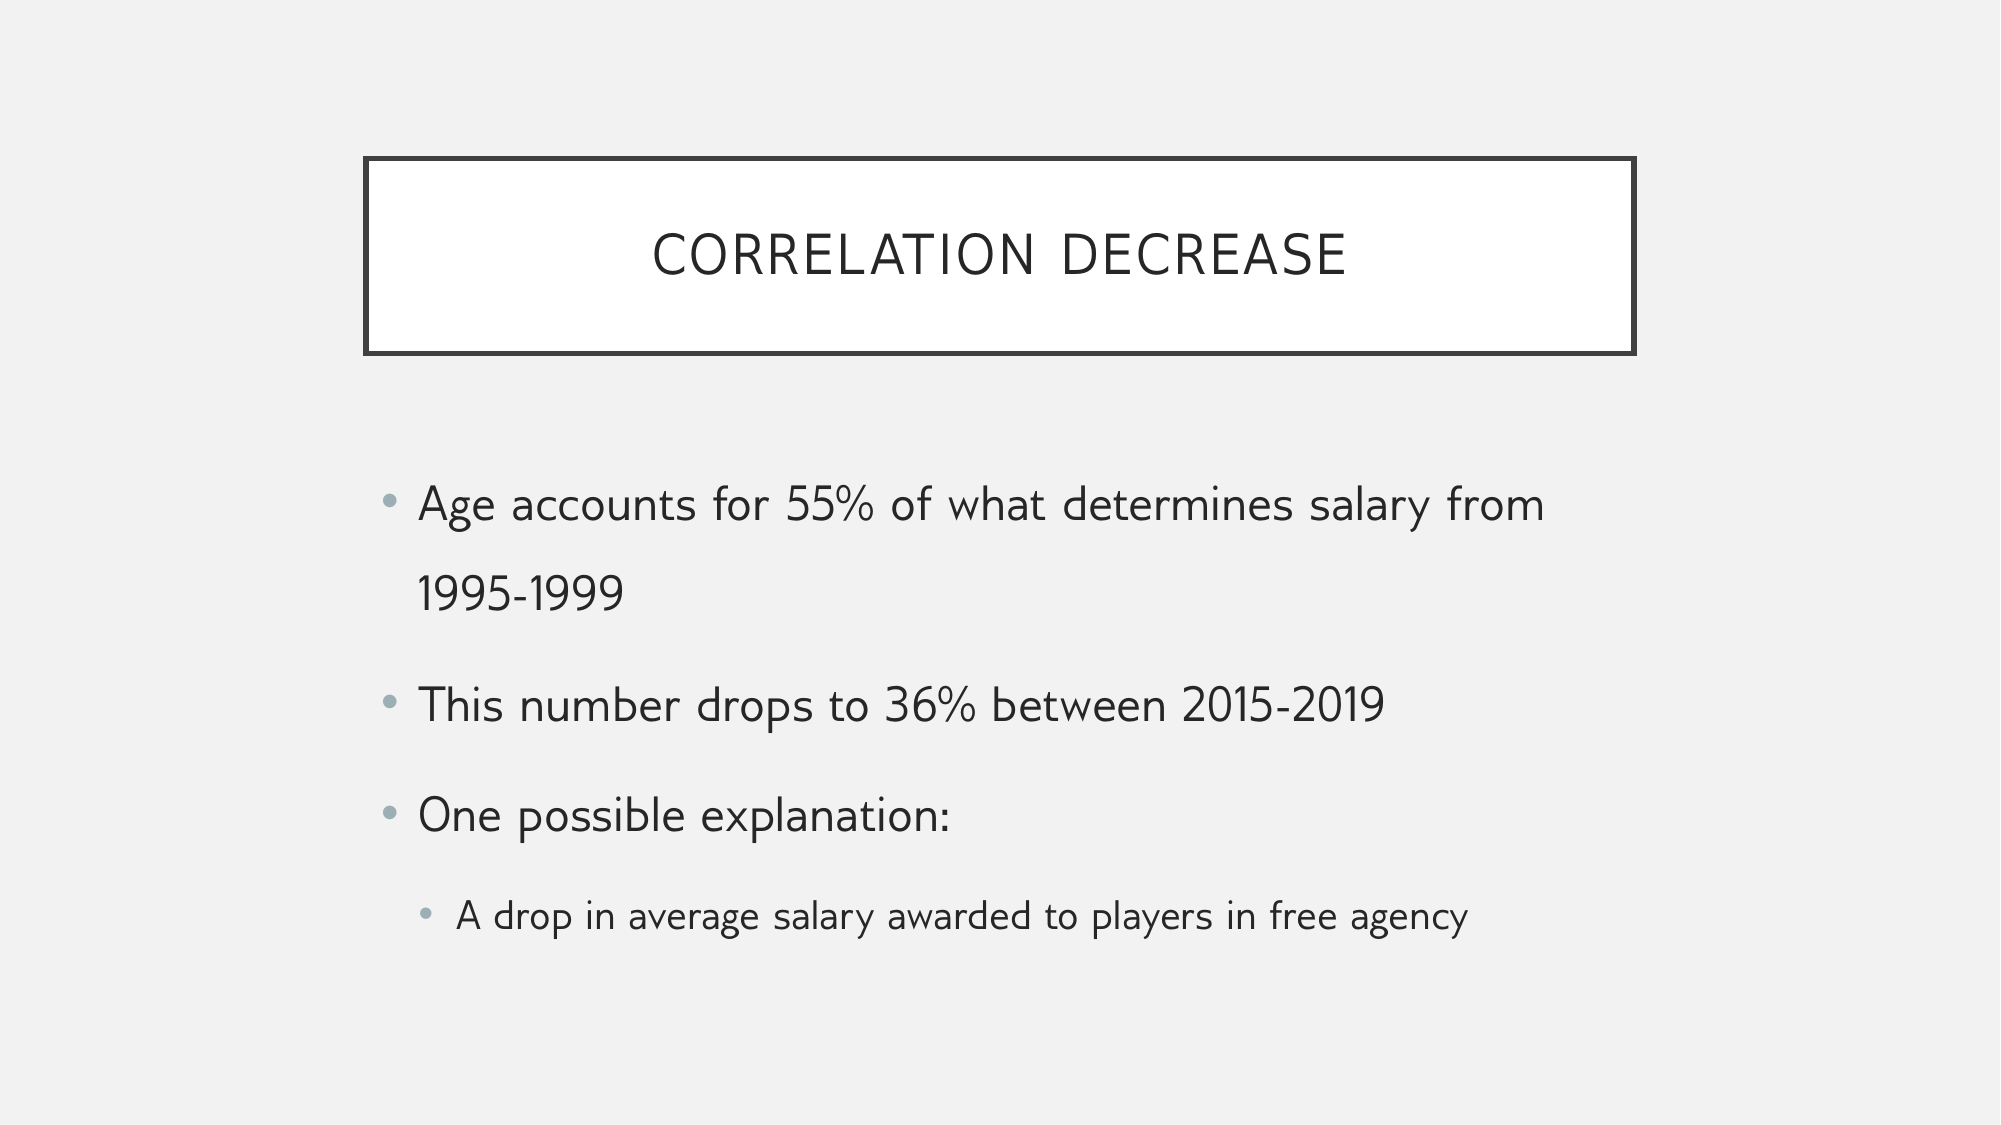

# Correlation decrease
Age accounts for 55% of what determines salary from 1995-1999
This number drops to 36% between 2015-2019
One possible explanation:
A drop in average salary awarded to players in free agency